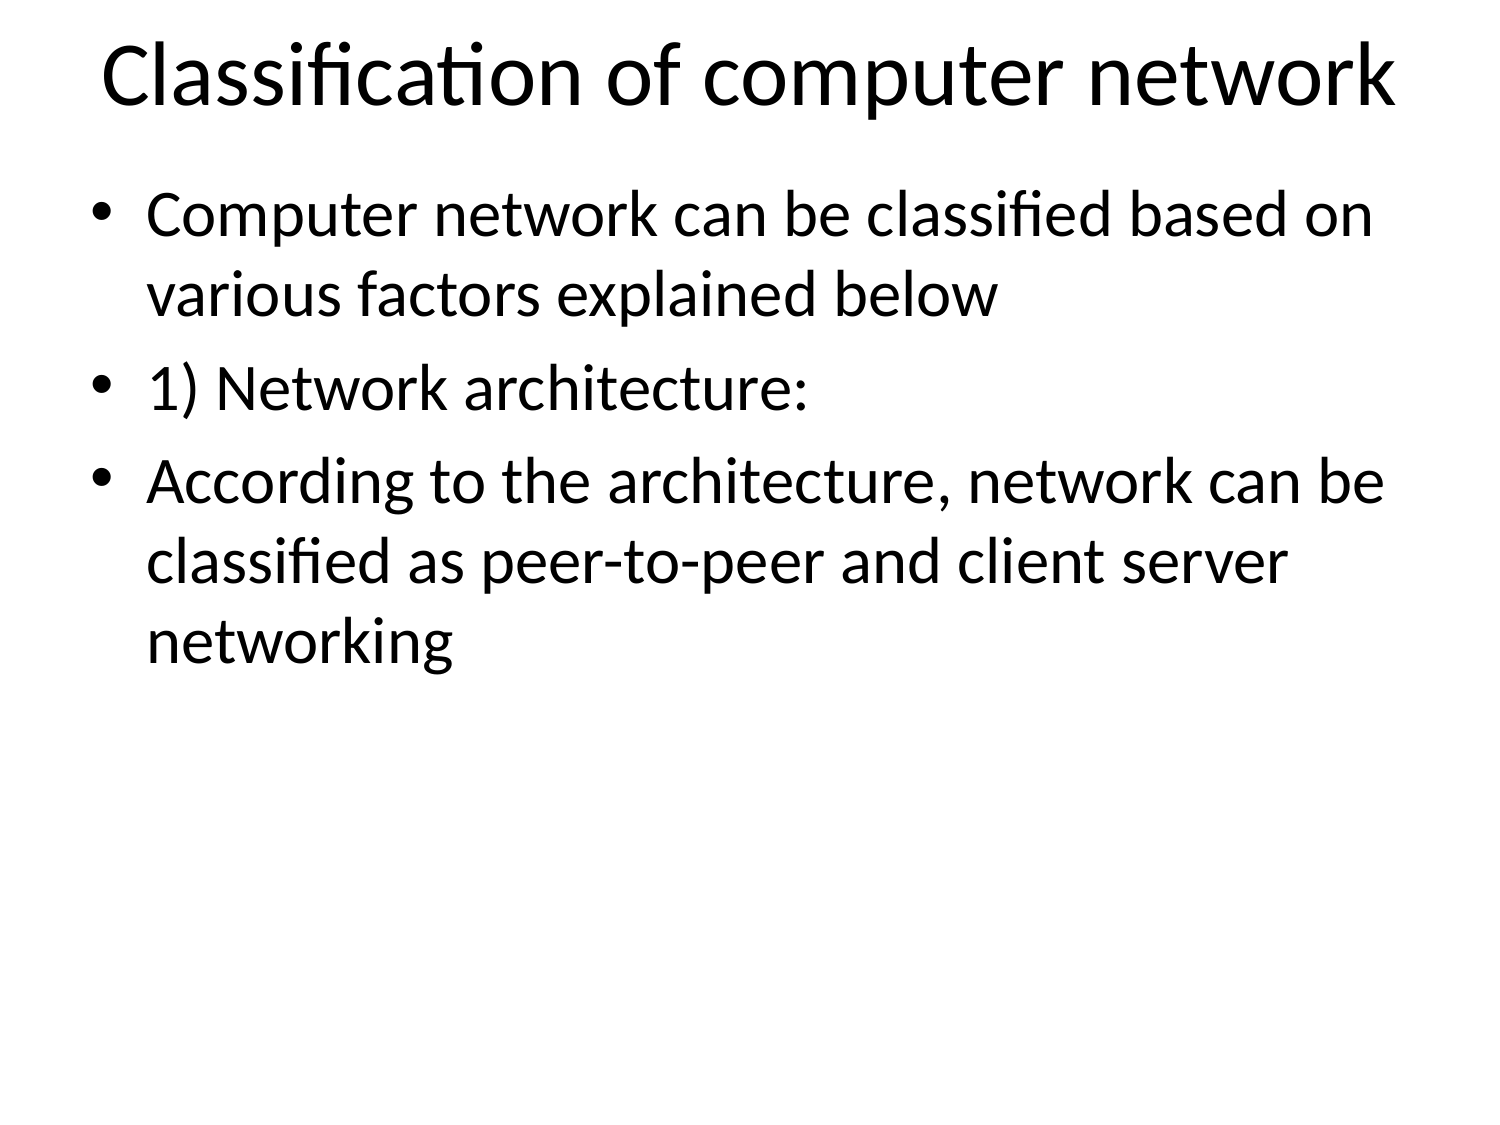

# Classification of computer network
Computer network can be classified based on various factors explained below
1) Network architecture:
According to the architecture, network can be classified as peer-to-peer and client server networking